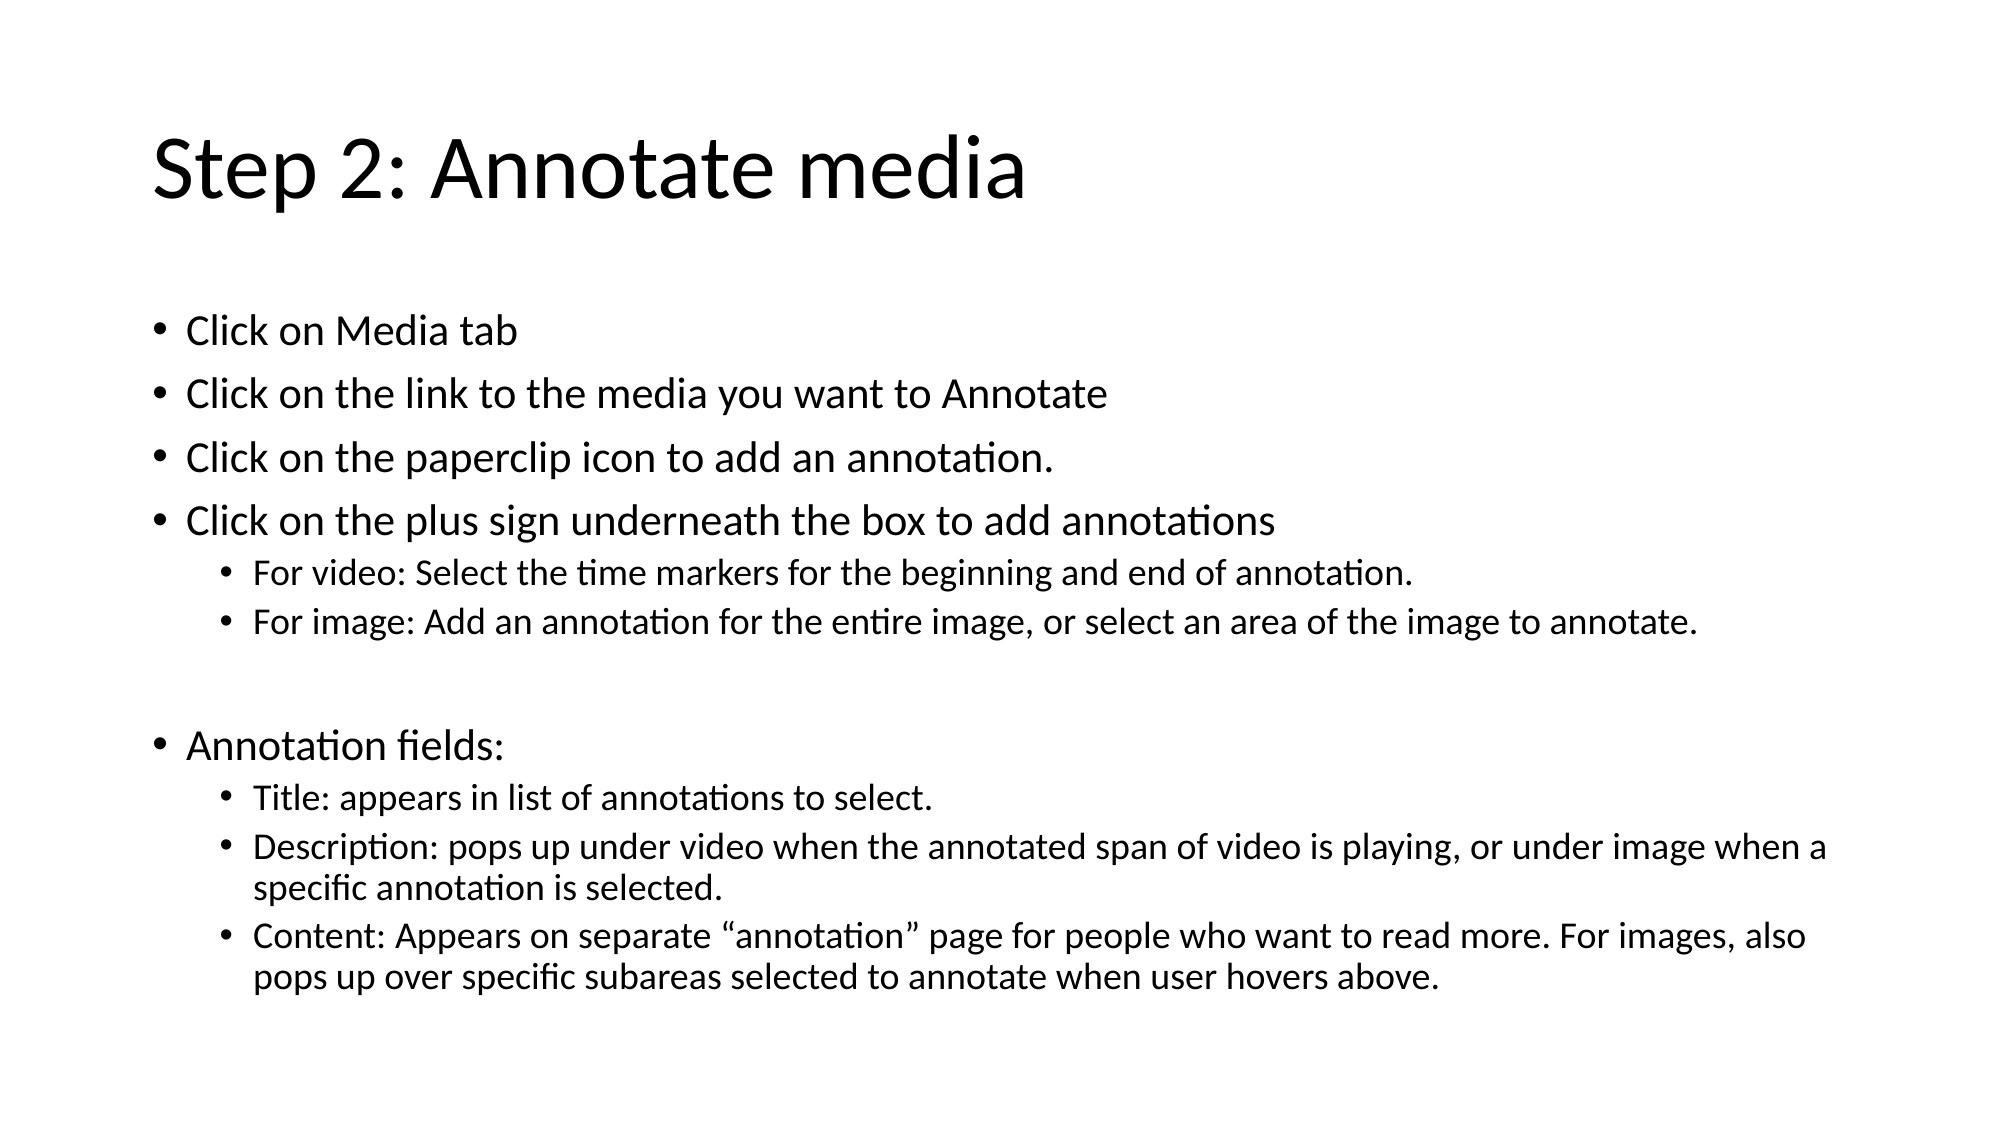

# Step 2: Annotate media
Click on Media tab
Click on the link to the media you want to Annotate
Click on the paperclip icon to add an annotation.
Click on the plus sign underneath the box to add annotations
For video: Select the time markers for the beginning and end of annotation.
For image: Add an annotation for the entire image, or select an area of the image to annotate.

Annotation fields:
Title: appears in list of annotations to select.
Description: pops up under video when the annotated span of video is playing, or under image when a specific annotation is selected.
Content: Appears on separate “annotation” page for people who want to read more. For images, also pops up over specific subareas selected to annotate when user hovers above.